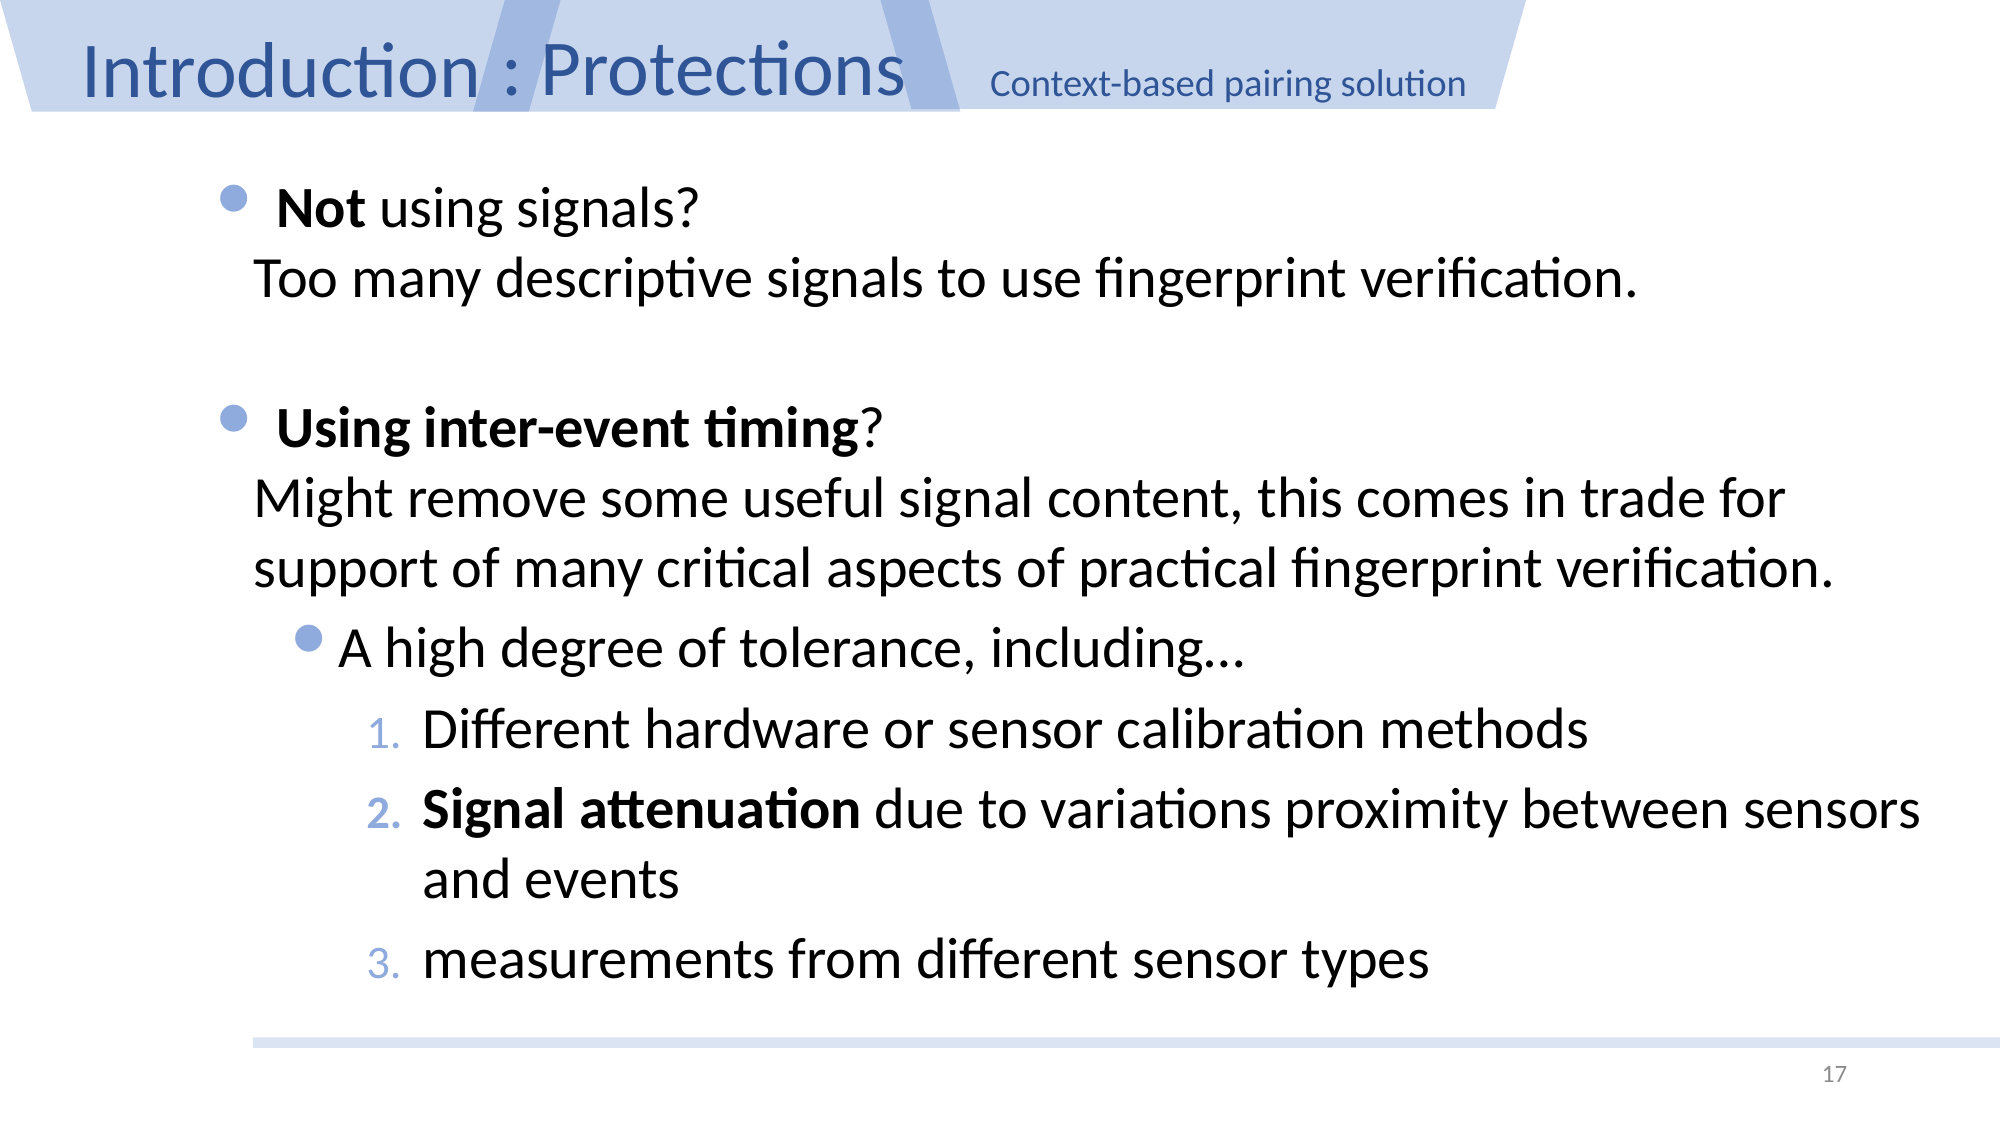

: Protections
Context-based pairing solution
# Introduction
 Not using signals?
Too many descriptive signals to use fingerprint verification.
 Using inter-event timing?
Might remove some useful signal content, this comes in trade for support of many critical aspects of practical fingerprint verification.
A high degree of tolerance, including…
Different hardware or sensor calibration methods
Signal attenuation due to variations proximity between sensors and events
measurements from different sensor types

17